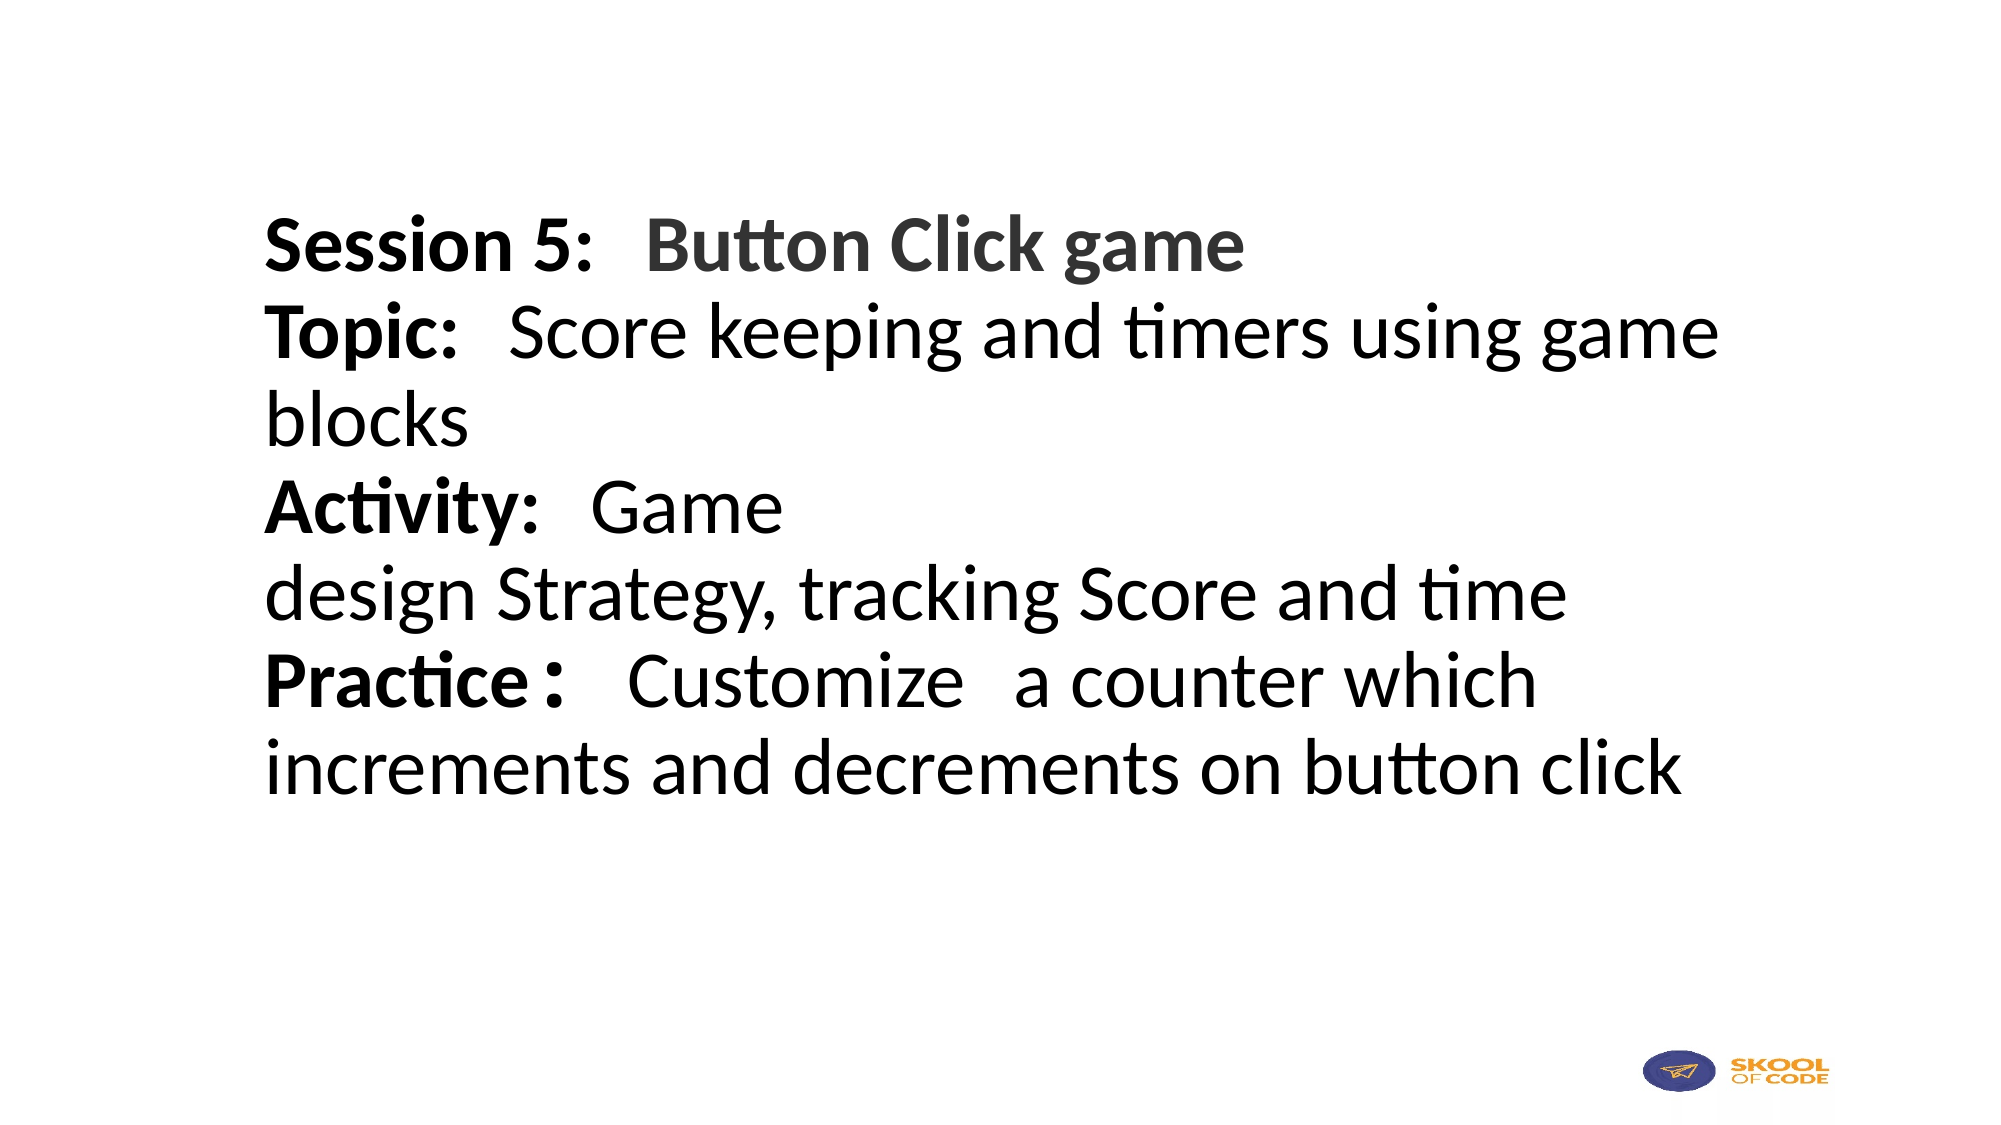

# Session 5: Button Click game   Topic: Score keeping and timers using game blocks   Activity: Game design Strategy, tracking Score and time    Practice: Customize a counter which increments and decrements on button click